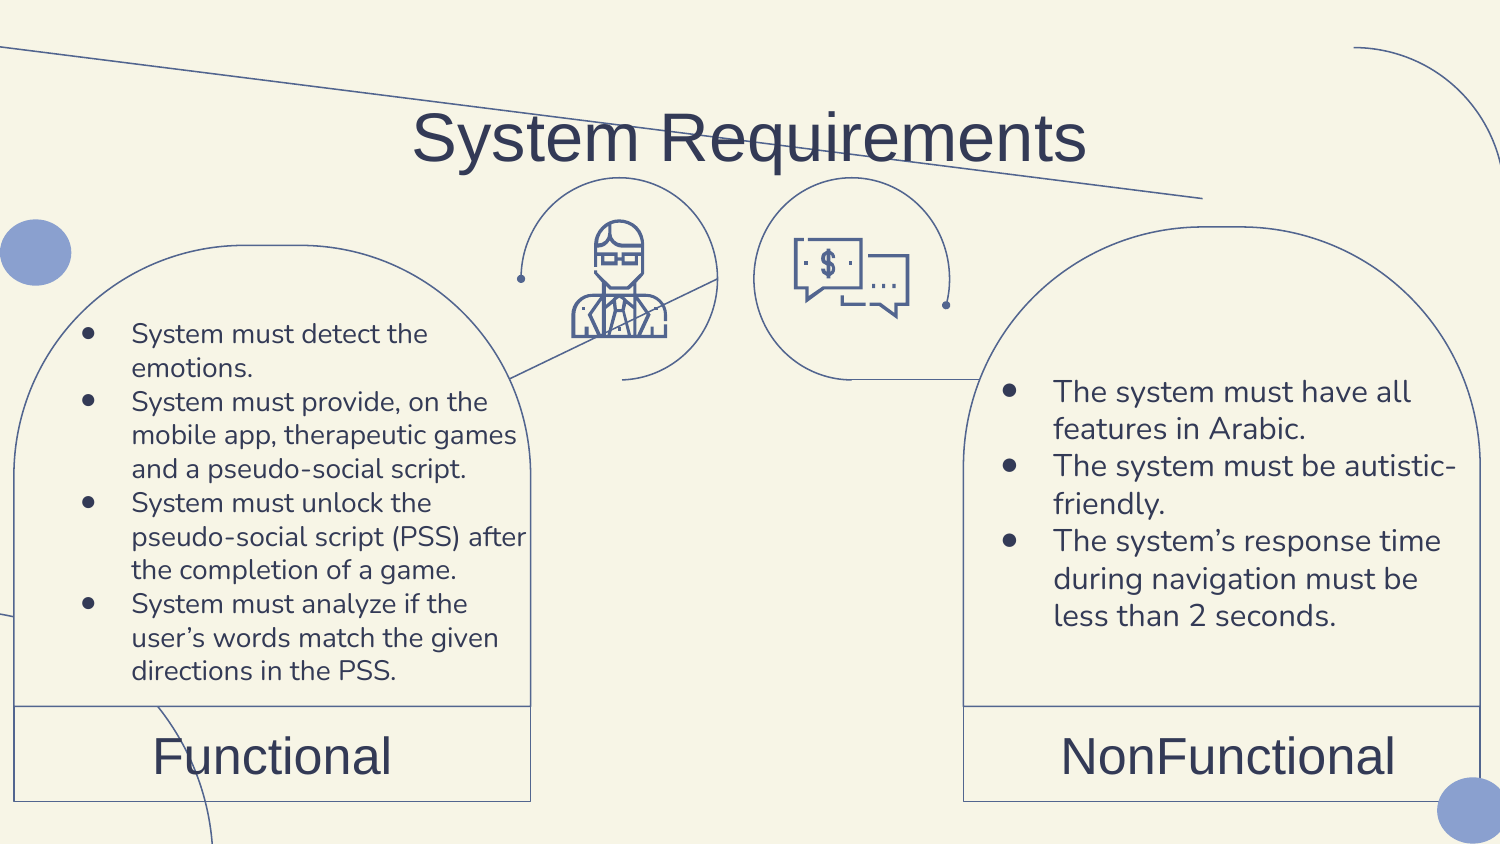

# System Requirements

System must detect the emotions.
System must provide, on the mobile app, therapeutic games and a pseudo-social script.
System must unlock the pseudo-social script (PSS) after the completion of a game.
System must analyze if the user’s words match the given directions in the PSS.
The system must have all features in Arabic.
The system must be autistic-friendly.
The system’s response time during navigation must be less than 2 seconds.

NonFunctional
Functional